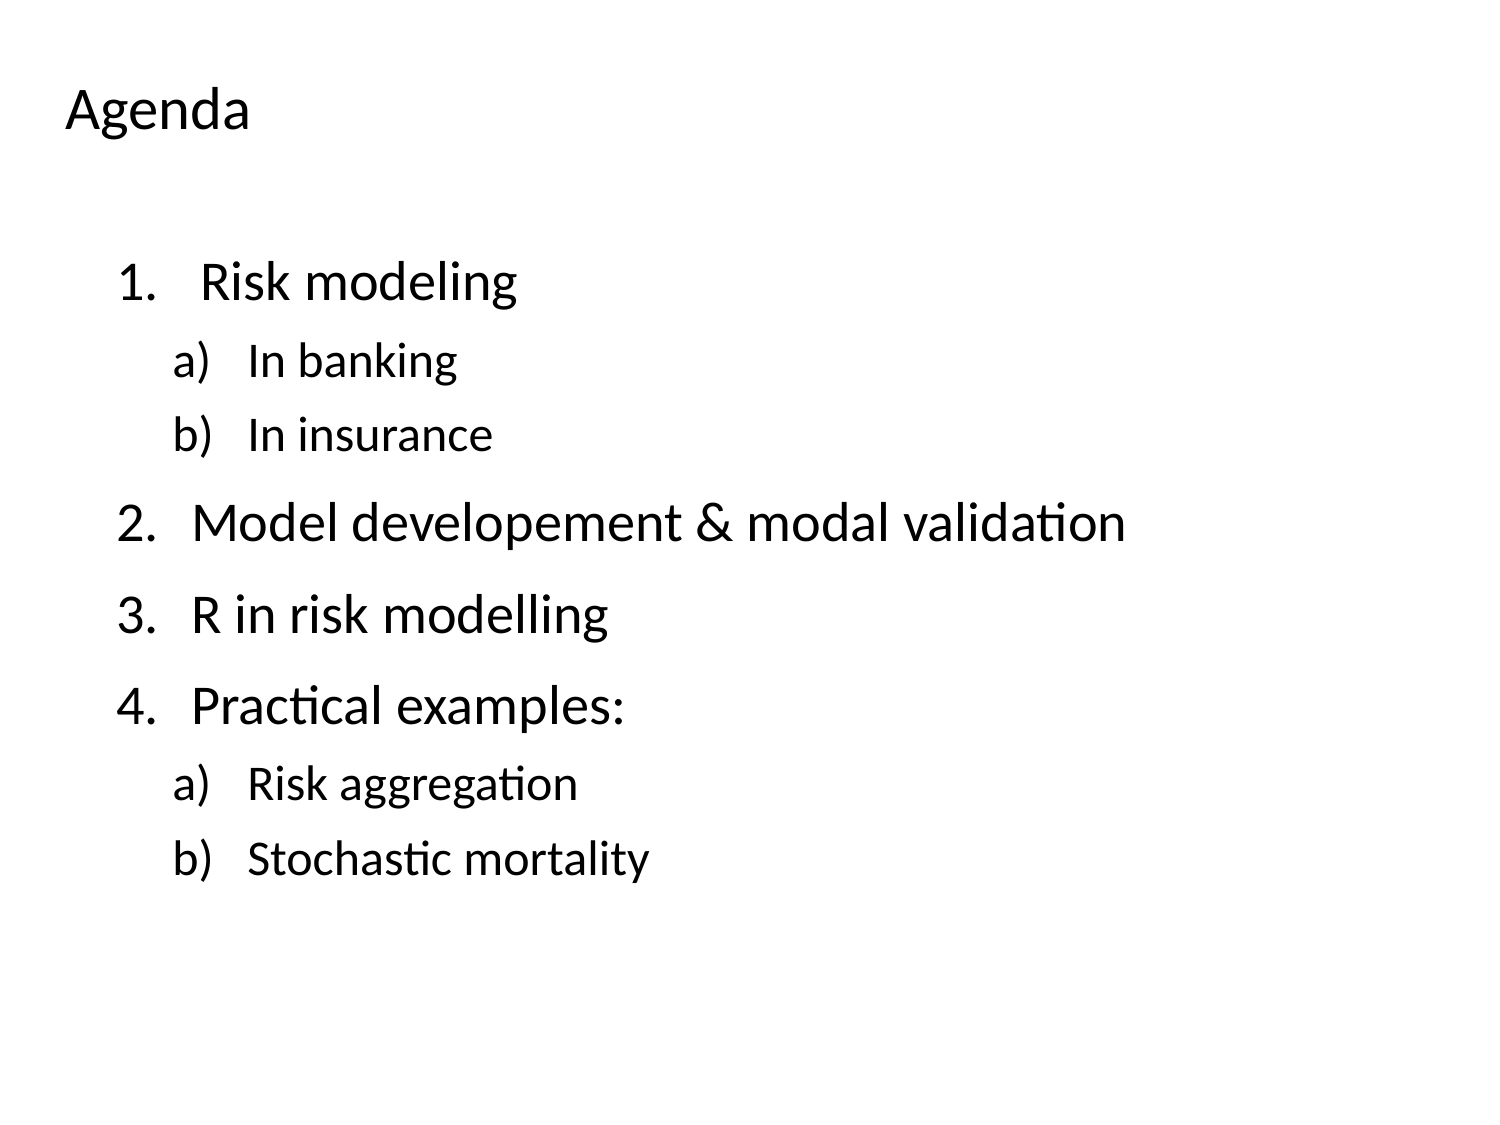

Agenda

Risk modeling
In banking
In insurance
Model developement & modal validation
R in risk modelling
Practical examples:
Risk aggregation
Stochastic mortality